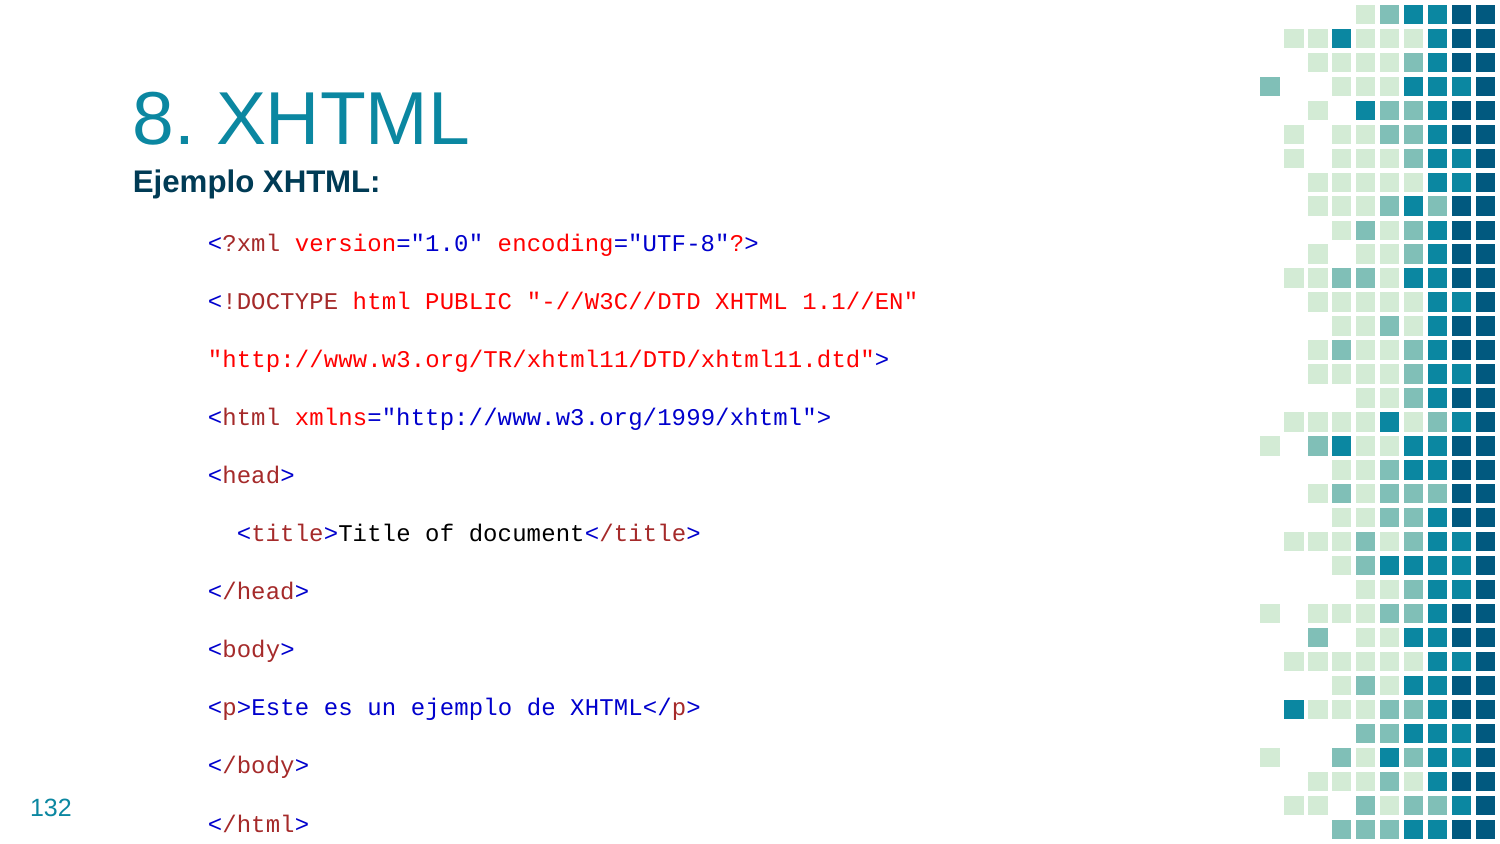

# 8. XHTML
Ejemplo XHTML:
<?xml version="1.0" encoding="UTF-8"?>
<!DOCTYPE html PUBLIC "-//W3C//DTD XHTML 1.1//EN"
"http://www.w3.org/TR/xhtml11/DTD/xhtml11.dtd">
<html xmlns="http://www.w3.org/1999/xhtml">
<head>
  <title>Title of document</title>
</head>
<body>
<p>Este es un ejemplo de XHTML</p>
</body>
</html>
.

132